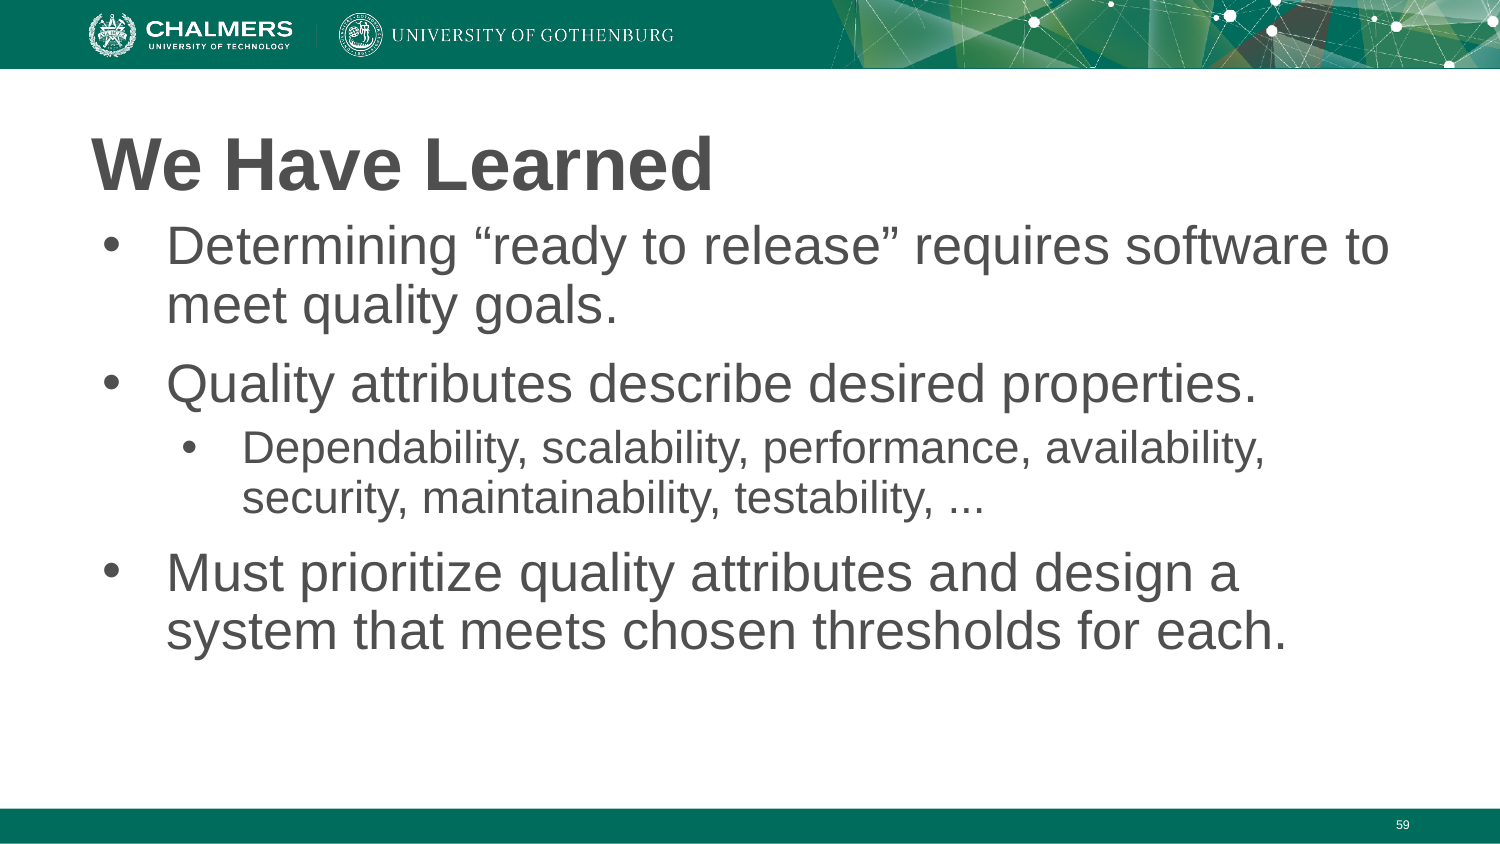

# We Have Learned
Determining “ready to release” requires software to meet quality goals.
Quality attributes describe desired properties.
Dependability, scalability, performance, availability, security, maintainability, testability, ...
Must prioritize quality attributes and design a system that meets chosen thresholds for each.

59